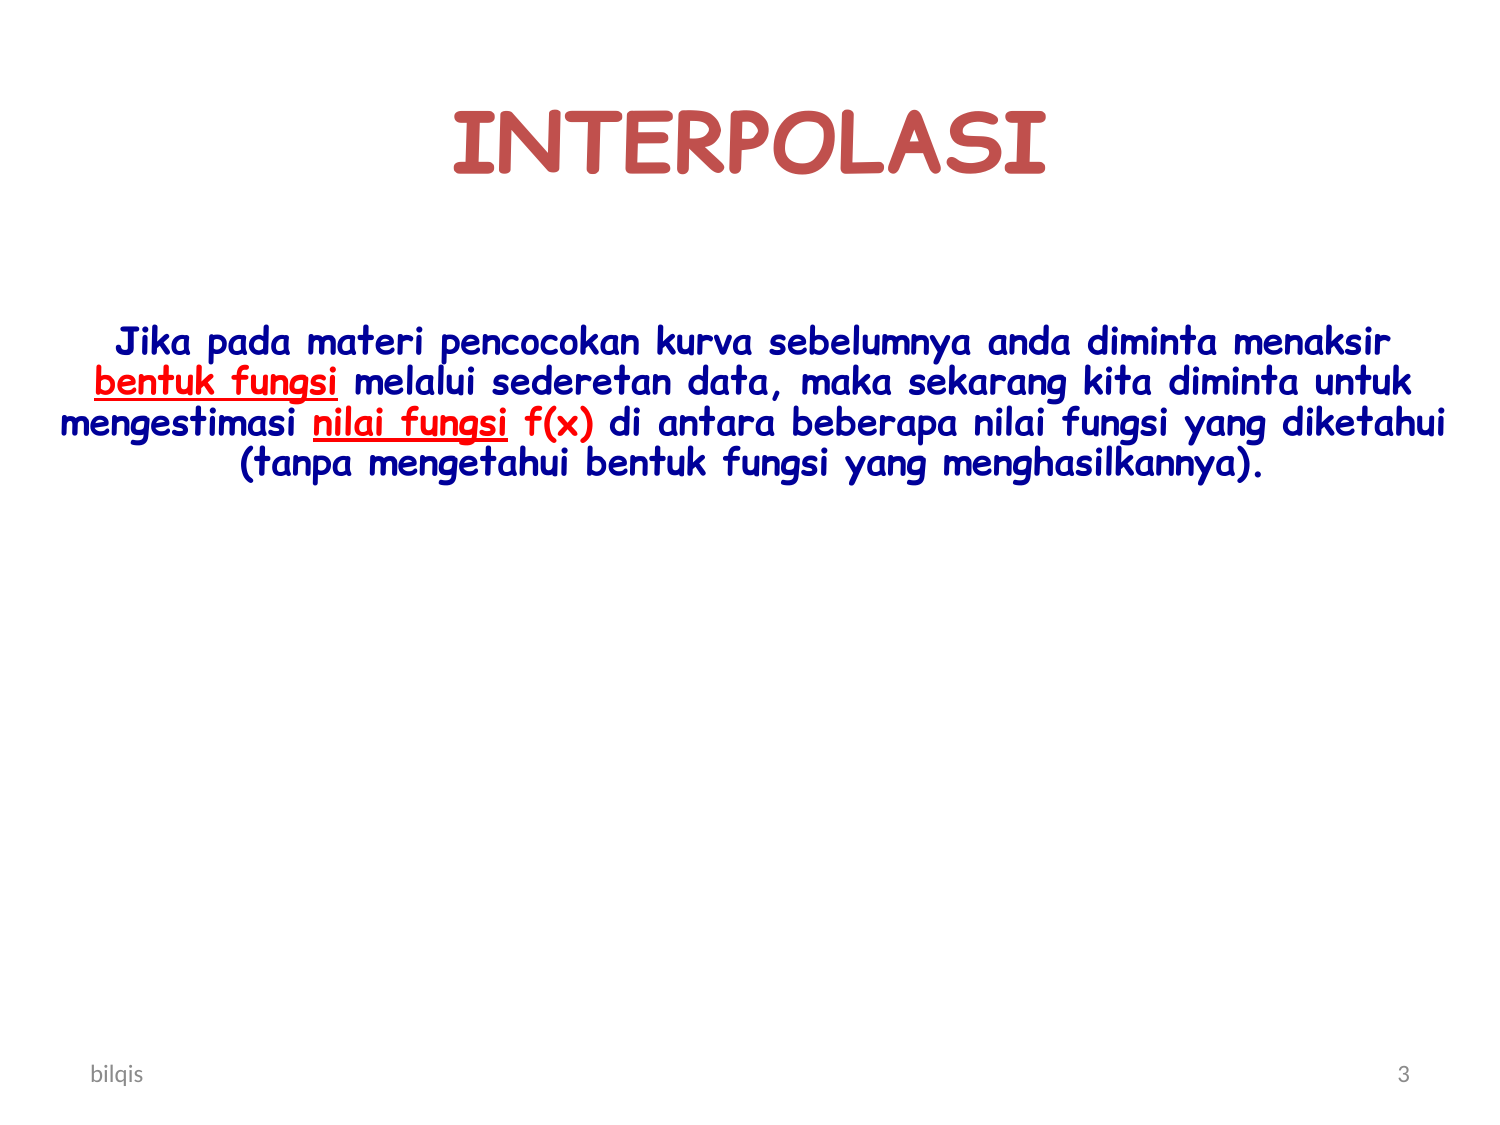

# INTERPOLASI
Jika pada materi pencocokan kurva sebelumnya anda diminta menaksir bentuk fungsi melalui sederetan data, maka sekarang kita diminta untuk mengestimasi nilai fungsi f(x) di antara beberapa nilai fungsi yang diketahui (tanpa mengetahui bentuk fungsi yang menghasilkannya).
bilqis
3